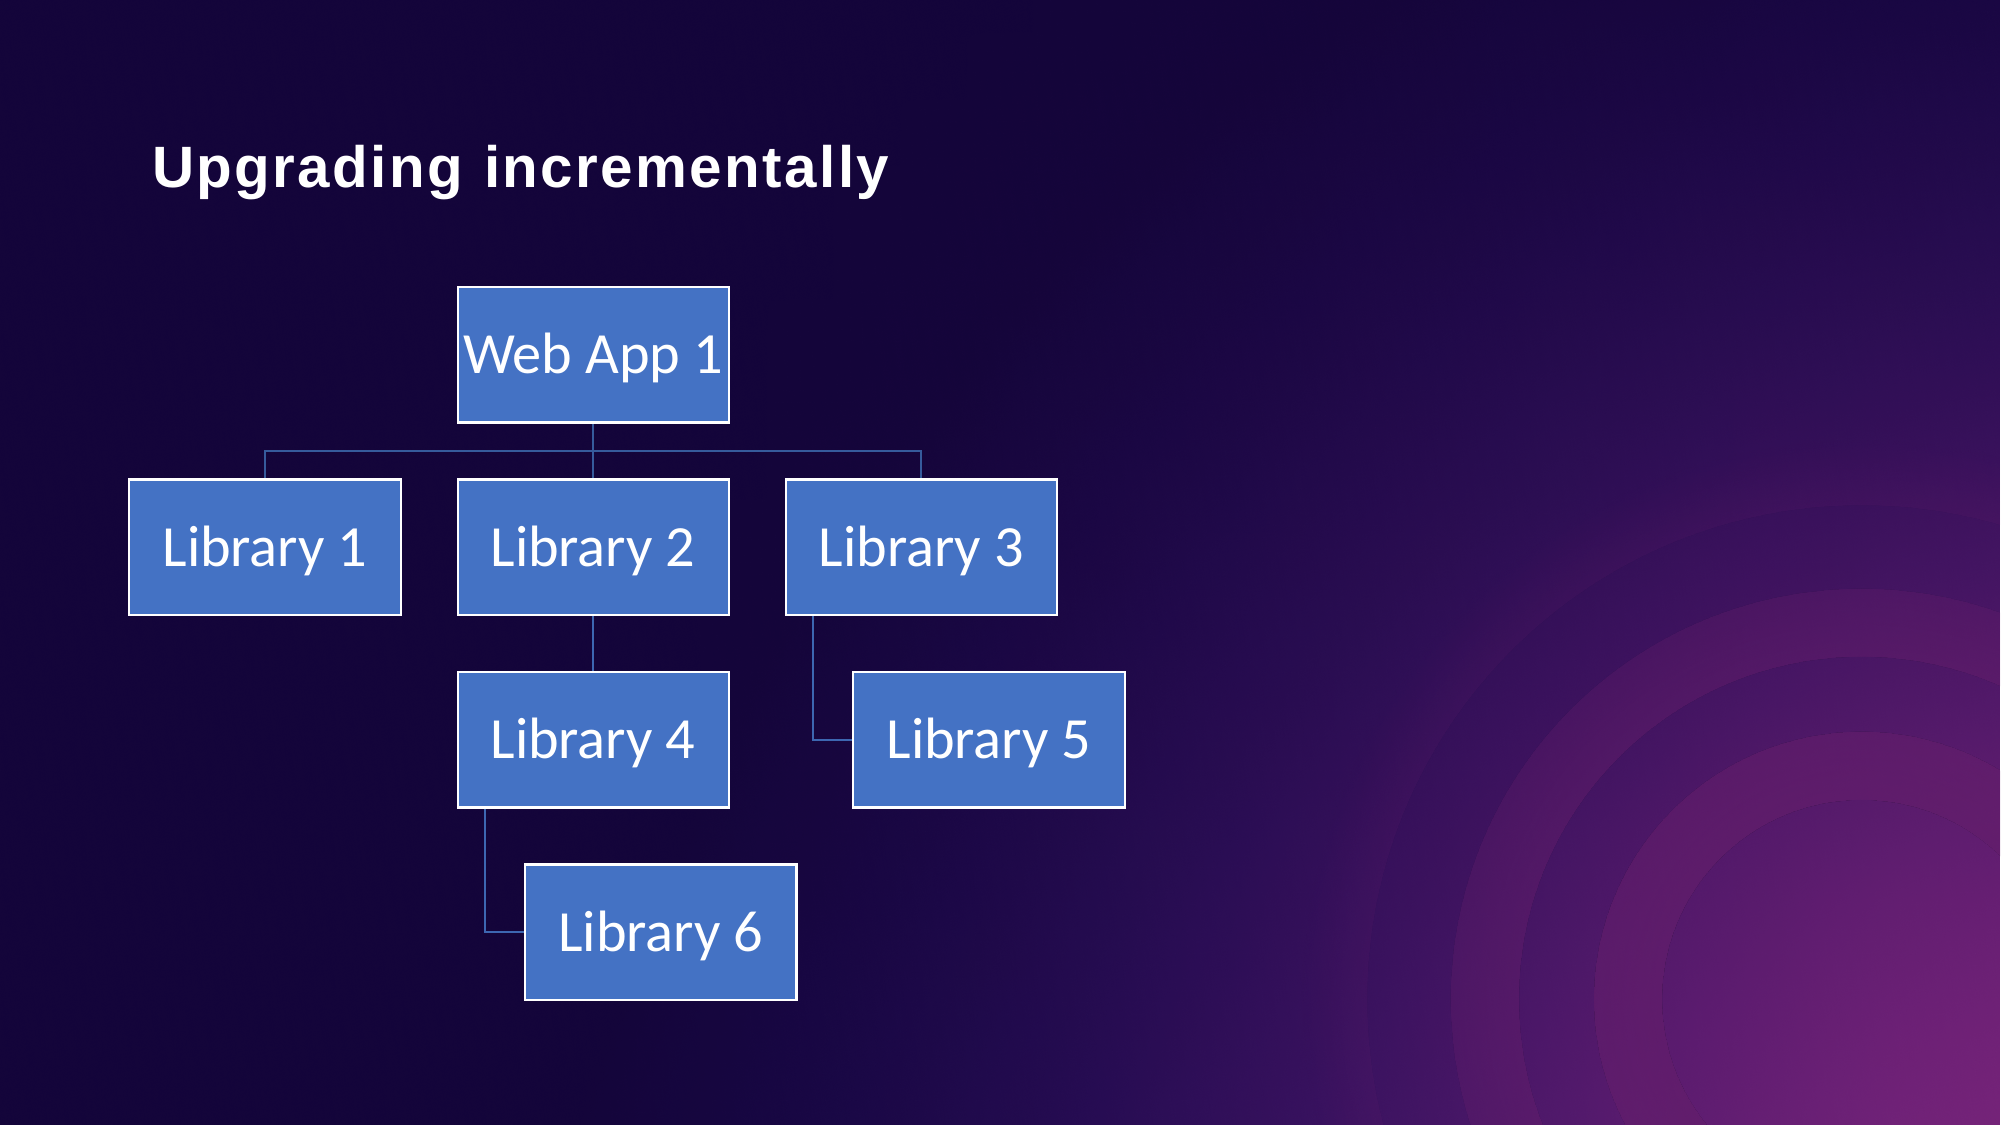

# Upgrading incrementally
Web App 1
Library 1
Library 2
Library 4
Library 6
Library 3
Library 5